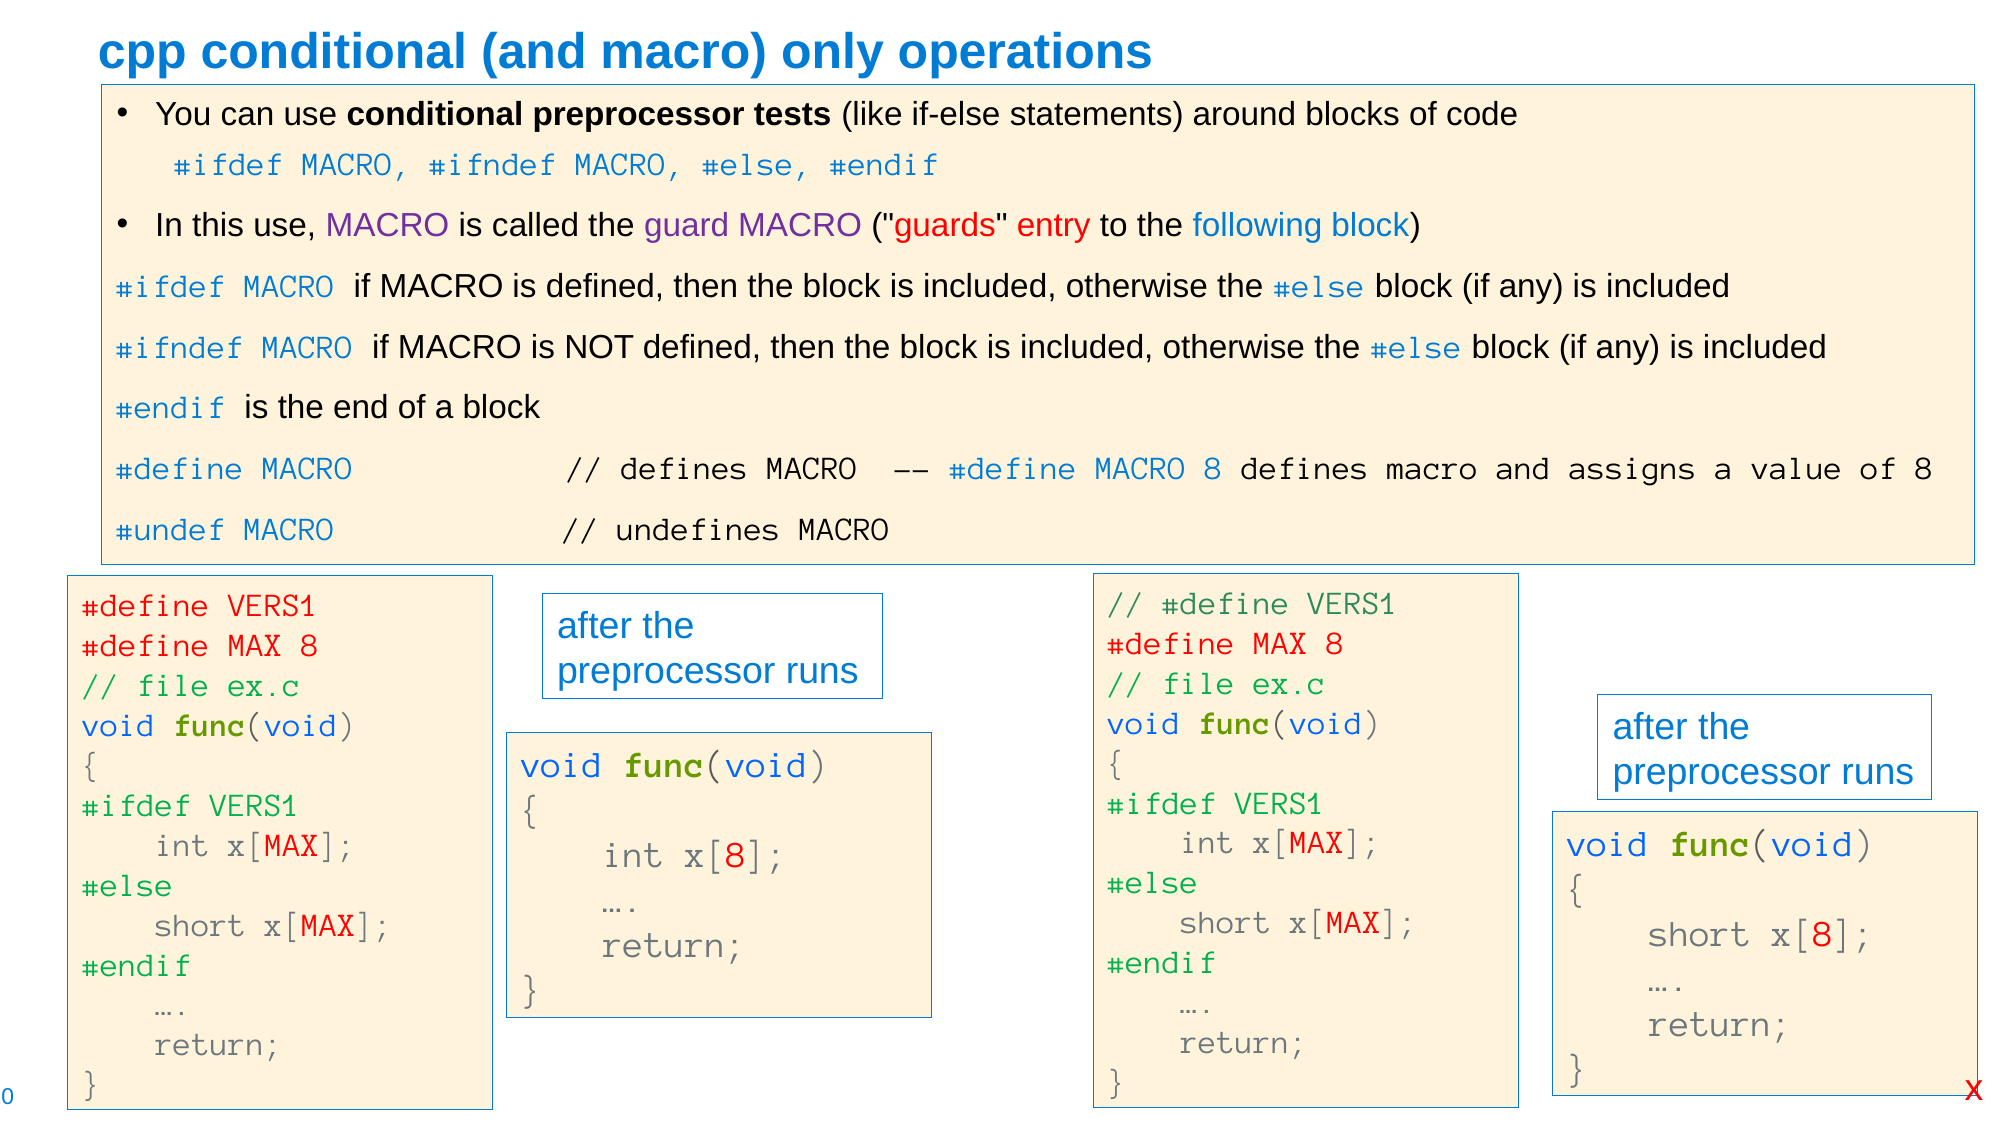

# cpp conditional (and macro) only operations
You can use conditional preprocessor tests (like if-else statements) around blocks of code
#ifdef MACRO, #ifndef MACRO, #else, #endif
In this use, MACRO is called the guard MACRO ("guards" entry to the following block)
#ifdef MACRO if MACRO is defined, then the block is included, otherwise the #else block (if any) is included
#ifndef MACRO if MACRO is NOT defined, then the block is included, otherwise the #else block (if any) is included
#endif is the end of a block
#define MACRO  		// defines MACRO  -- #define MACRO 8 defines macro and assigns a value of 8
#undef MACRO 	        // undefines MACRO

// #define VERS1
#define MAX 8
// file ex.c
void func(void)
{
#ifdef VERS1
    int x[MAX];
#else
    short x[MAX];
#endif
    ….
    return;
}
after the preprocessor runs
void func(void)
{
    short x[8];
    ….
    return;
}
#define VERS1
#define MAX 8
// file ex.c
void func(void)
{
#ifdef VERS1
    int x[MAX];
#else
    short x[MAX];
#endif
    ….
    return;
}
after the preprocessor runs
void func(void)
{
    int x[8];
    ….
    return;
}
x